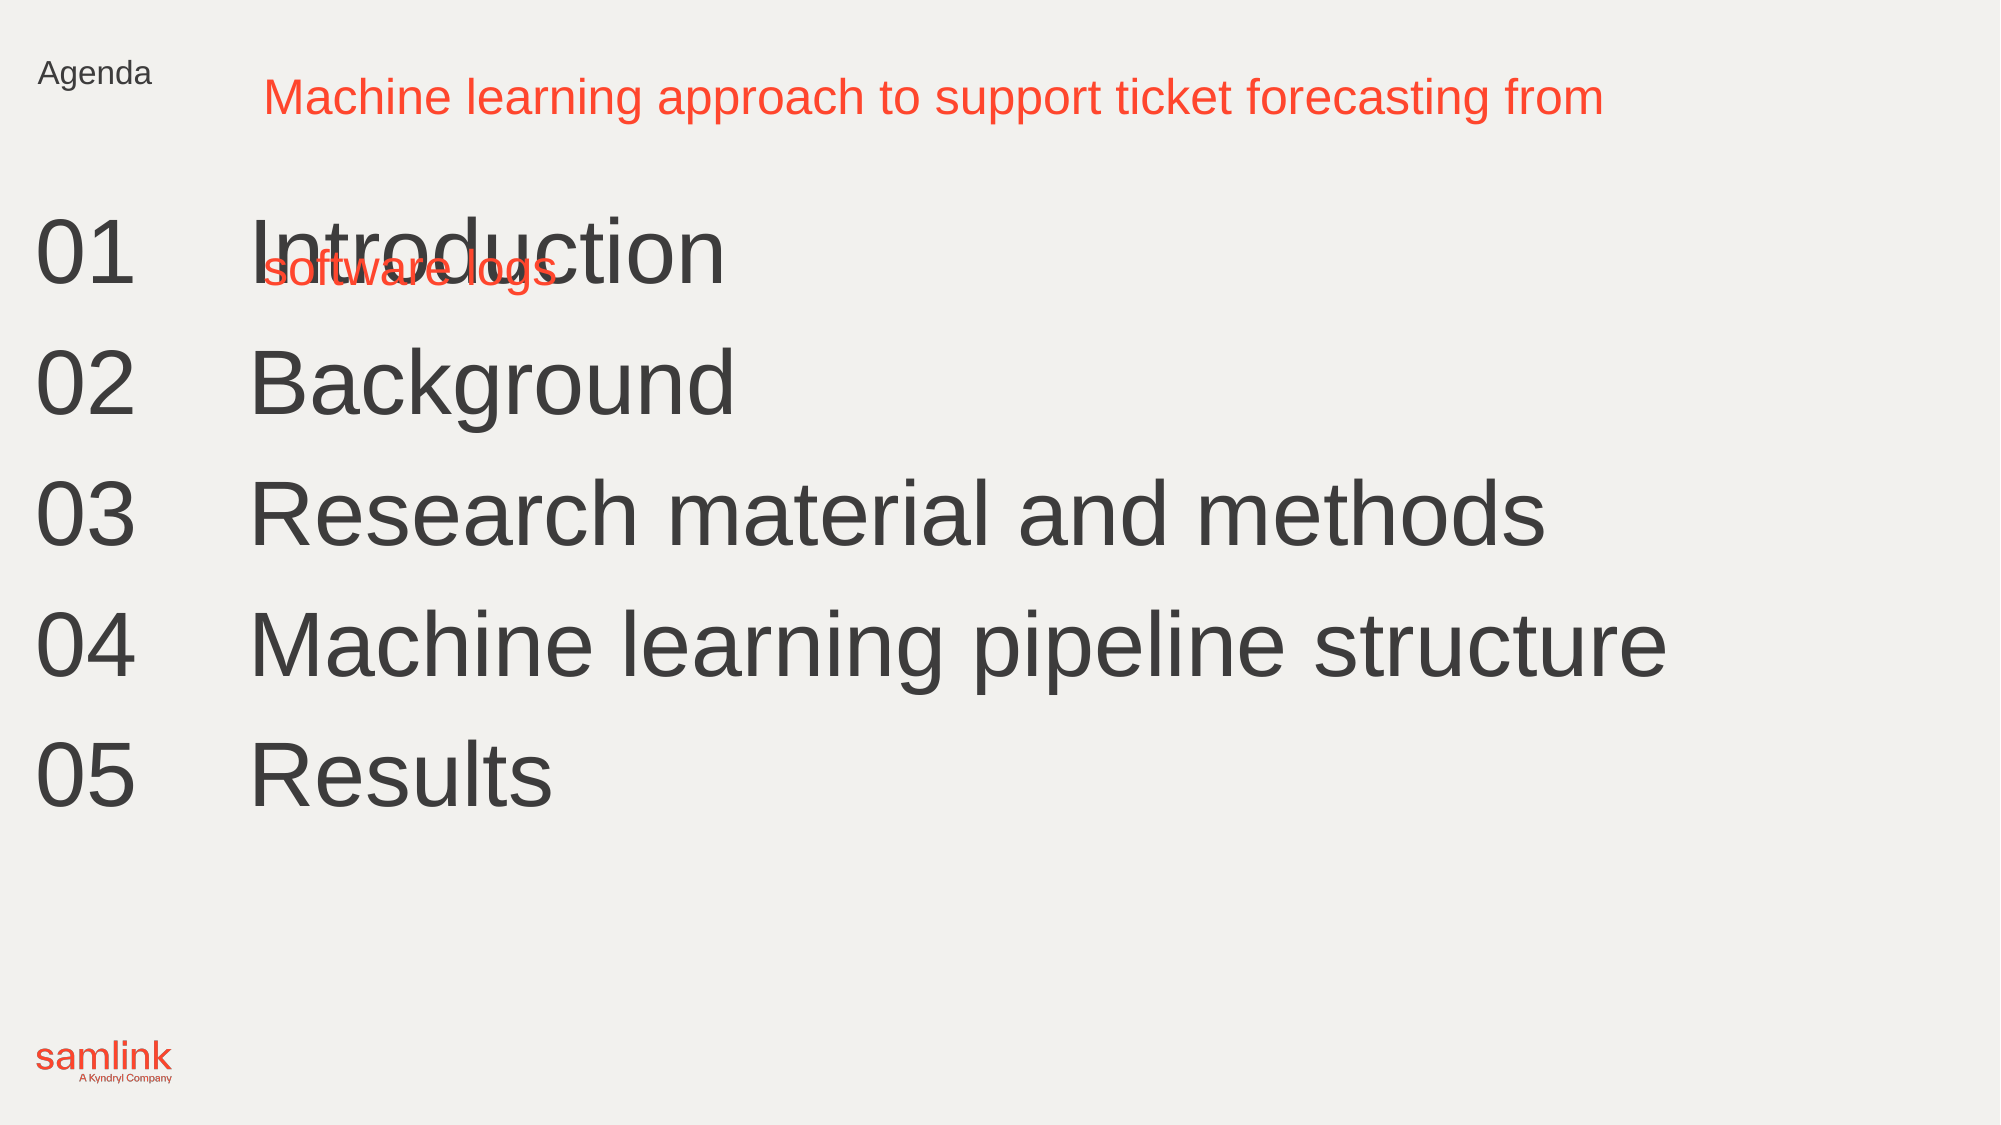

Machine learning approach to support ticket forecasting from software logs
# Agenda
Introduction
Background
Research material and methods
Machine learning pipeline structure
Results

01
02
03
04
05